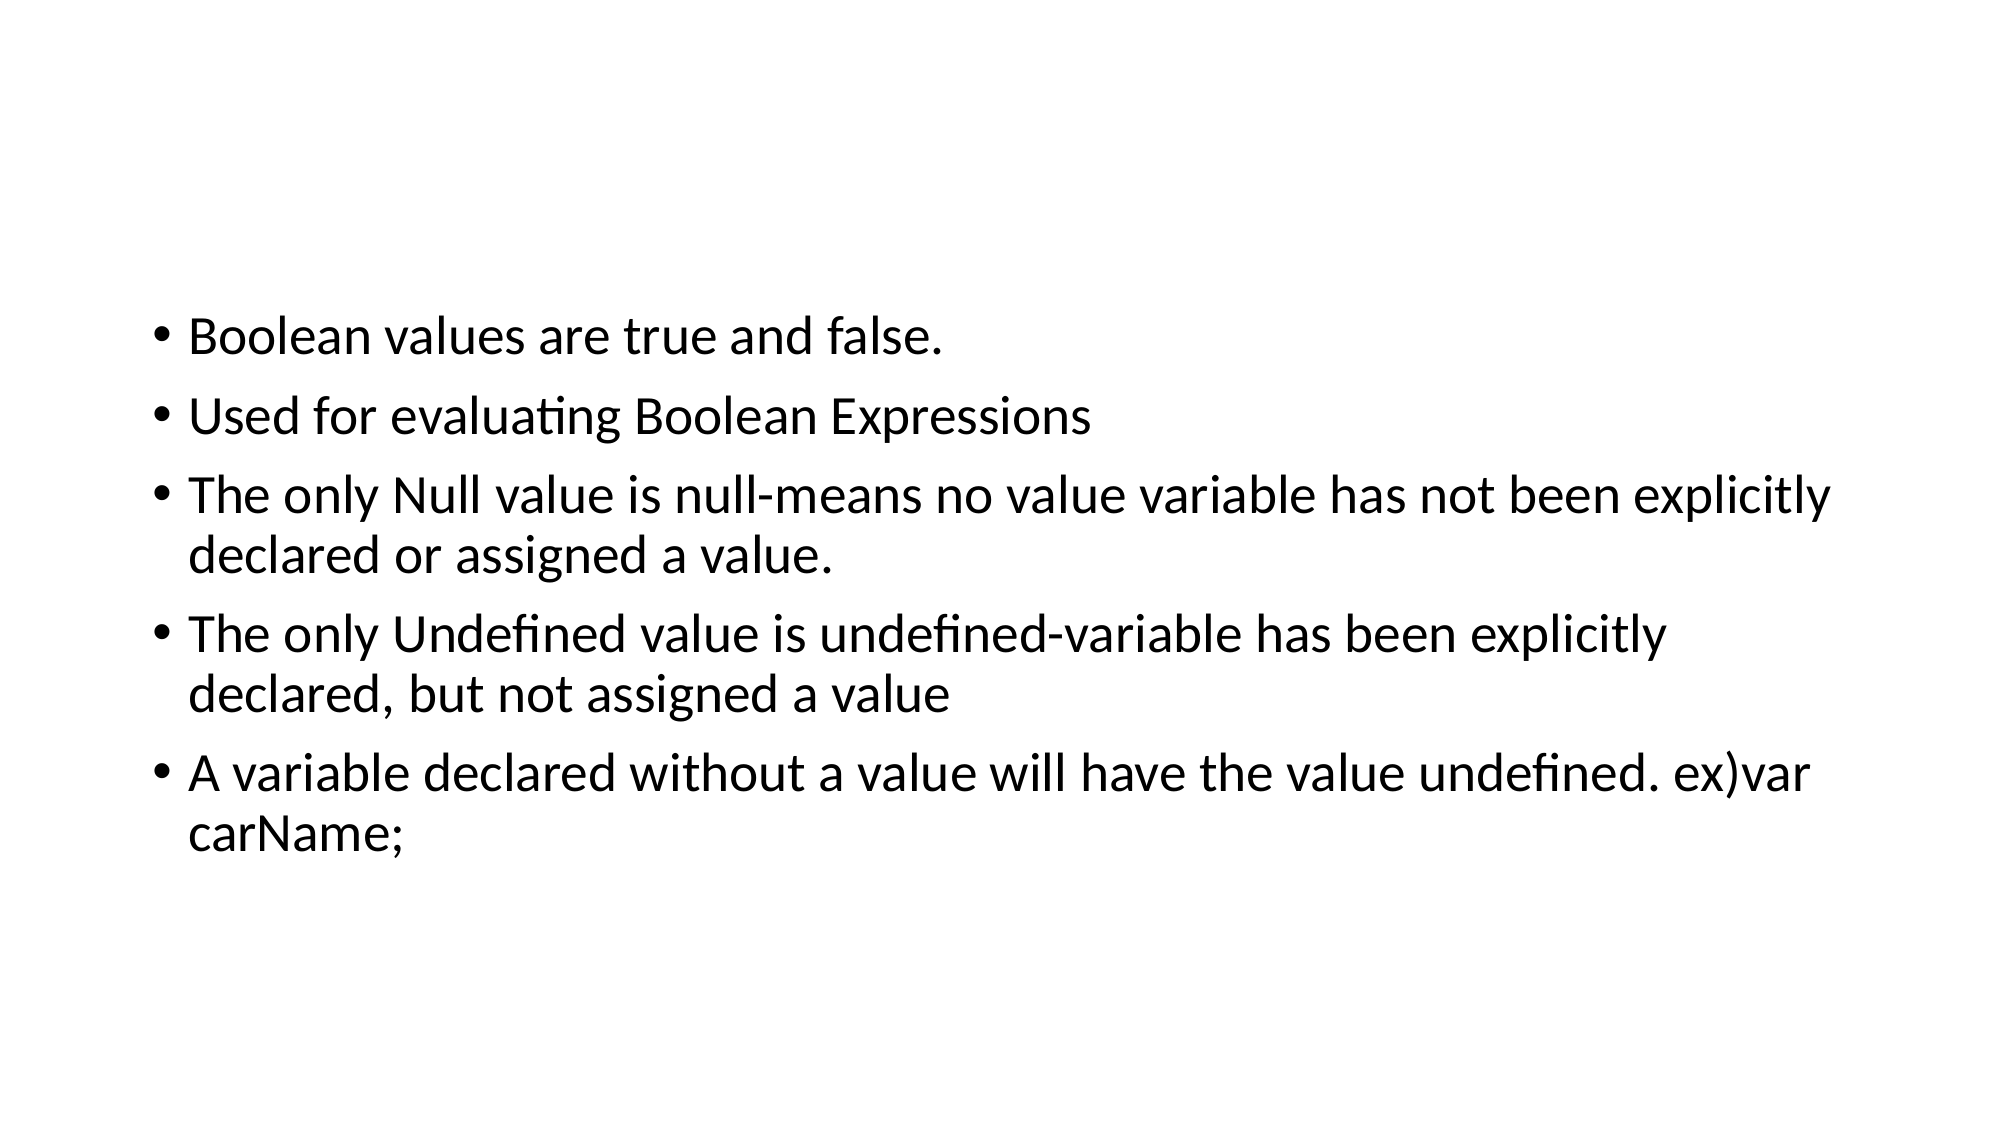

#
Boolean values are true and false.
Used for evaluating Boolean Expressions
The only Null value is null-means no value variable has not been explicitly declared or assigned a value.
The only Undefined value is undefined-variable has been explicitly declared, but not assigned a value
A variable declared without a value will have the value undefined. ex)var carName;